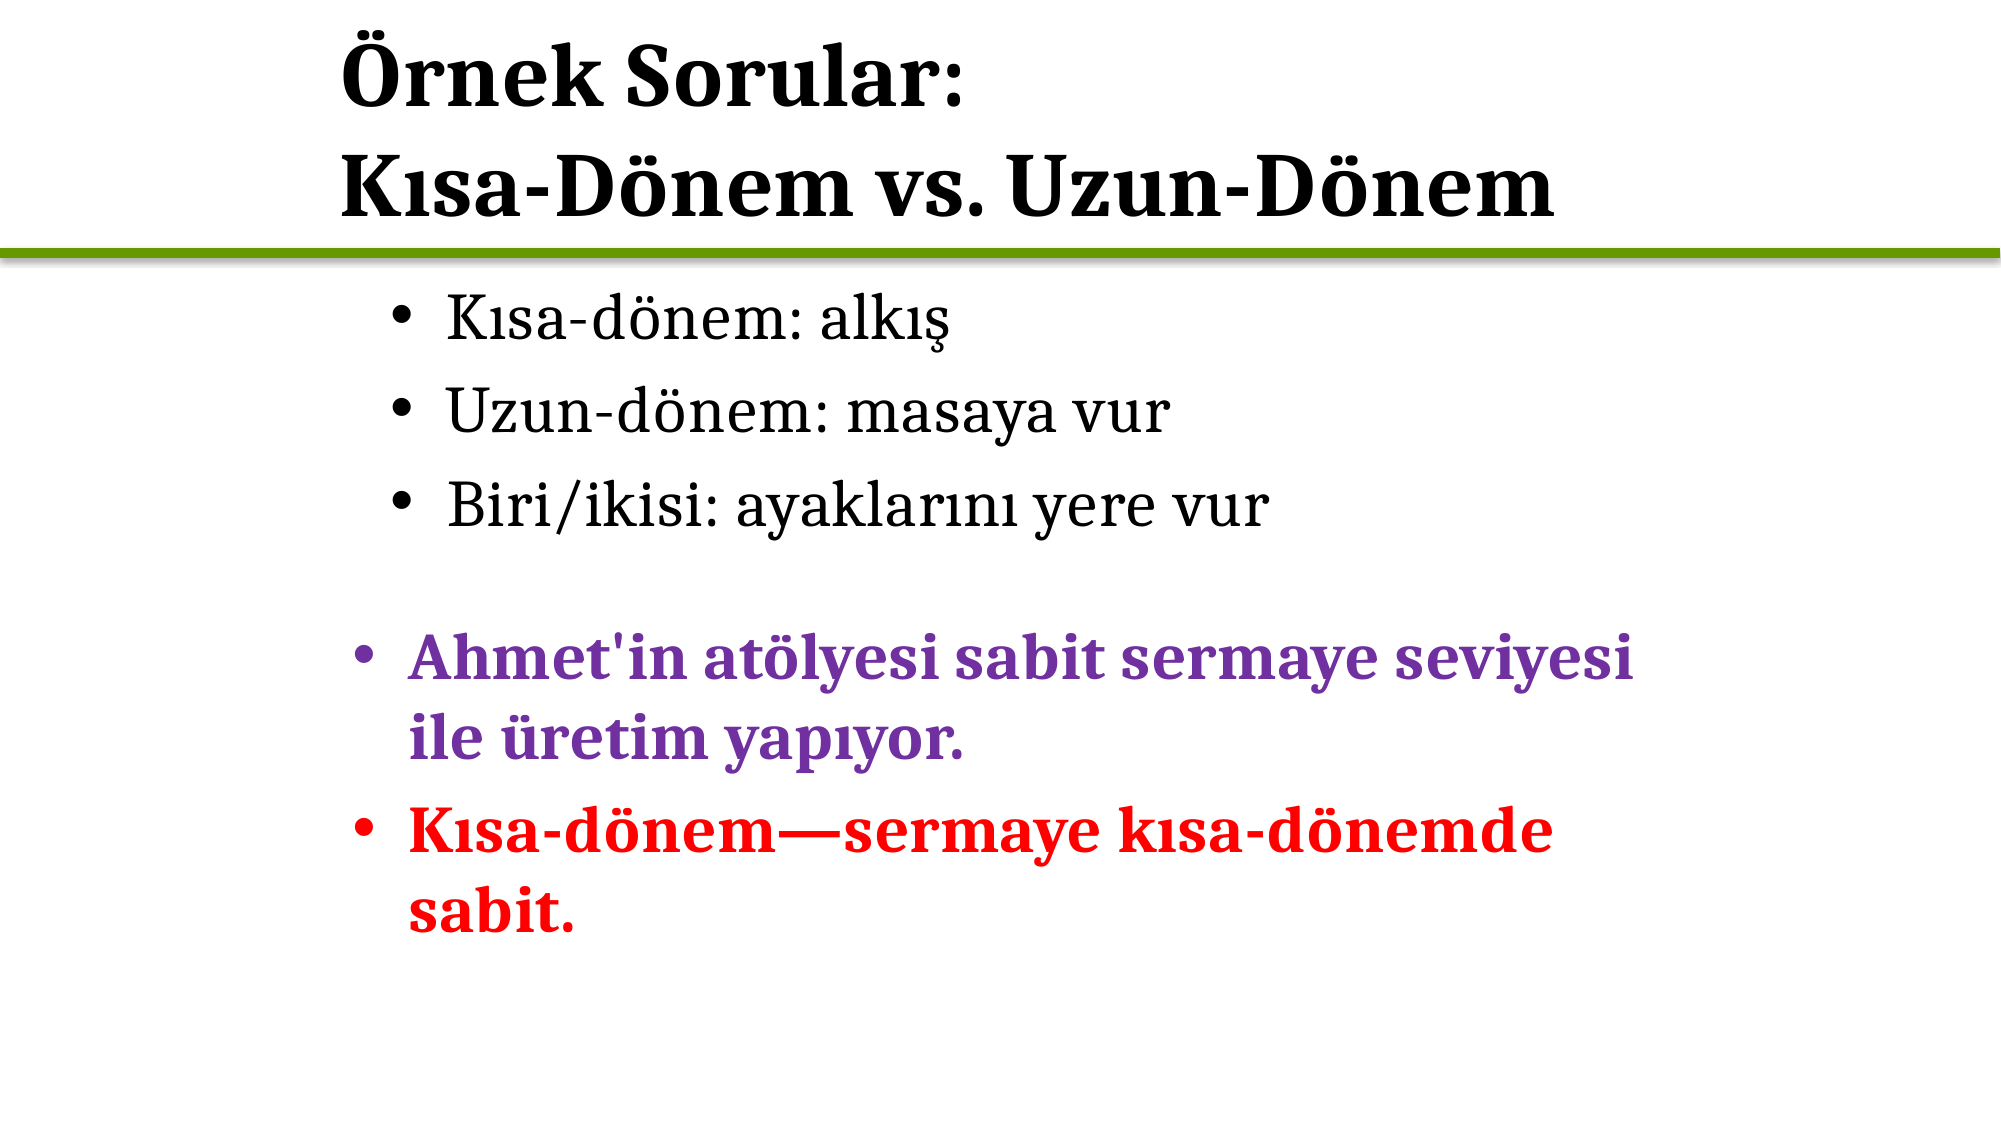

# Örnek Sorular: Kısa-Dönem vs. Uzun-Dönem
Kısa-dönem: alkış
Uzun-dönem: masaya vur
Biri/ikisi: ayaklarını yere vur
Ahmet'in atölyesi sabit sermaye seviyesi ile üretim yapıyor.
Kısa-dönem—sermaye kısa-dönemde sabit.